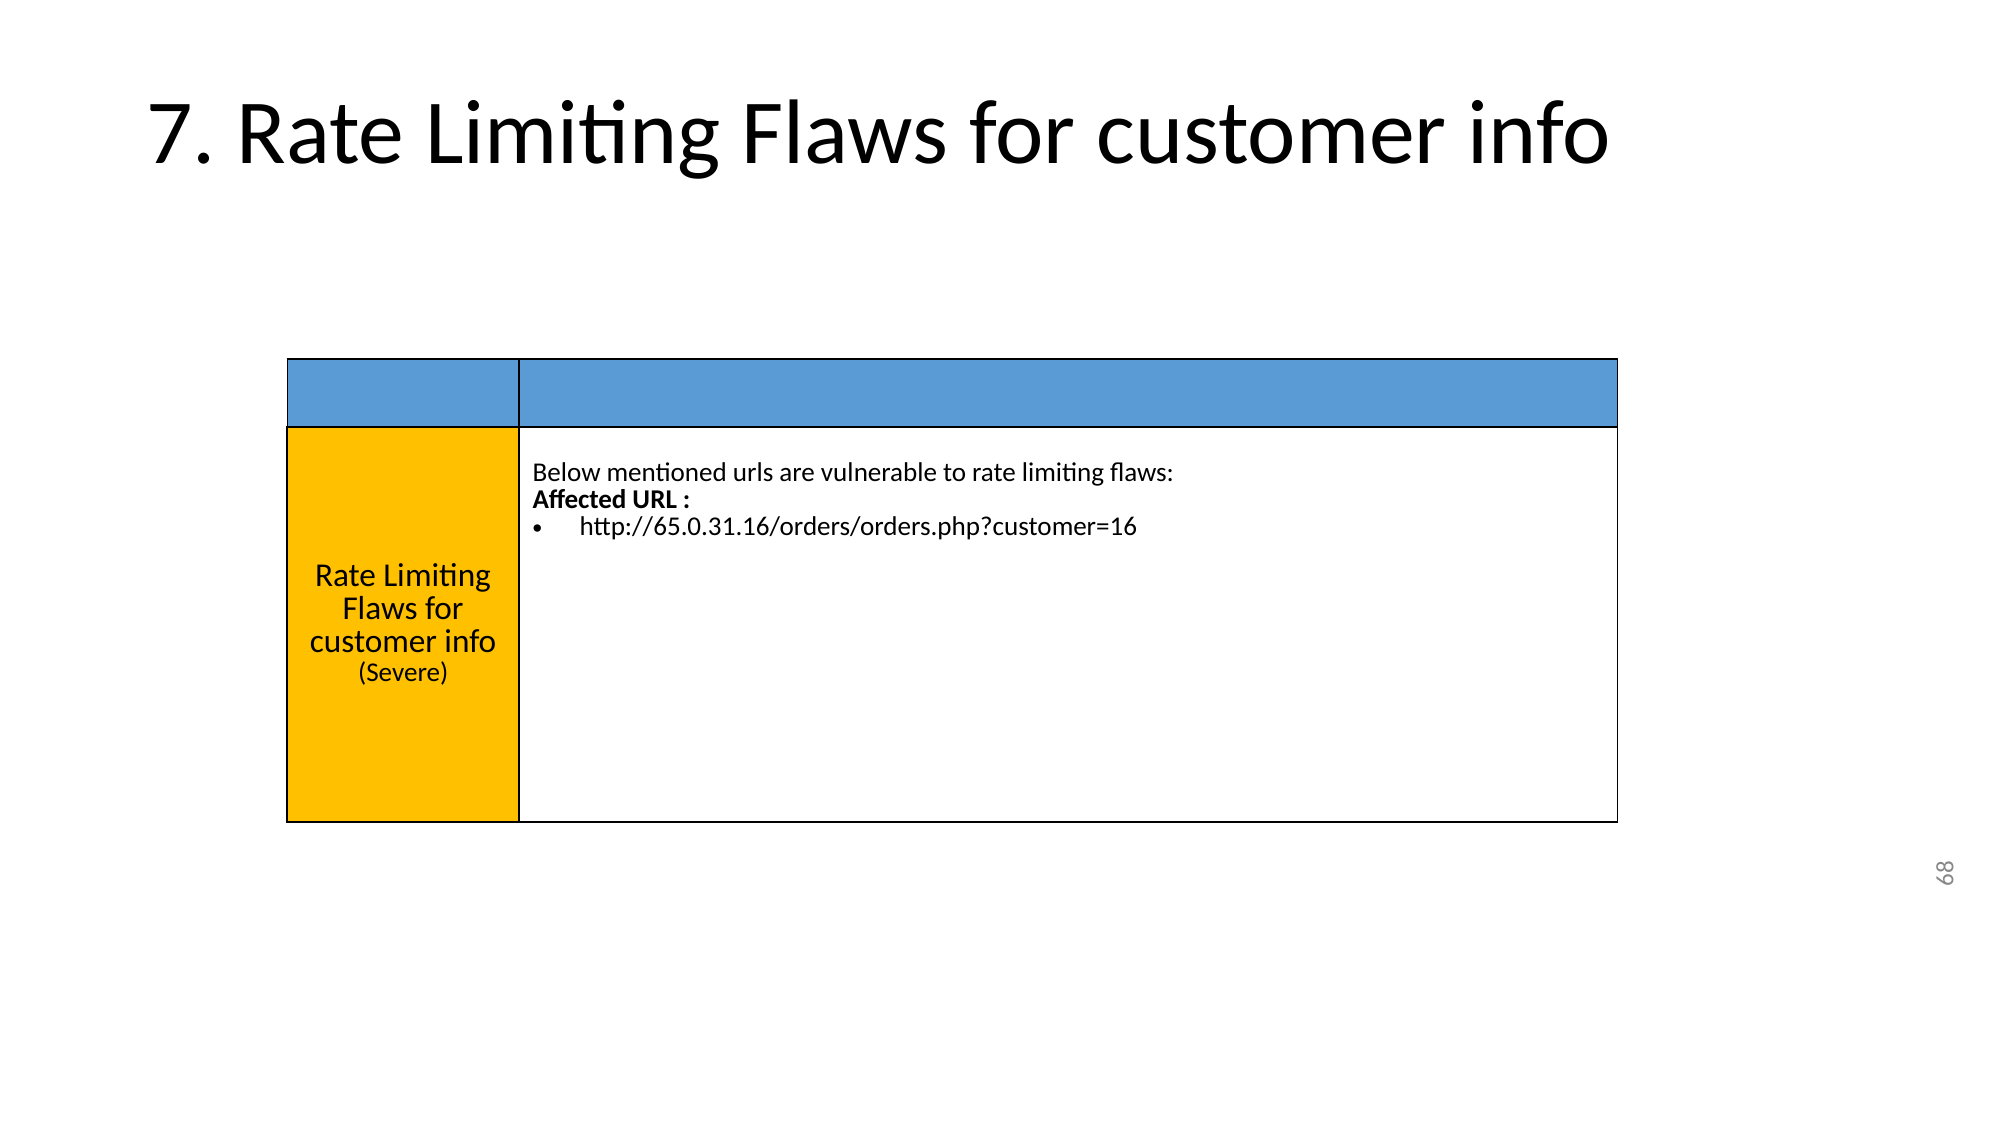

# 7. Rate Limiting Flaws for customer info
|  |  |
| --- | --- |
| Rate Limiting Flaws for customer info (Severe) | Below mentioned urls are vulnerable to rate limiting flaws: Affected URL : http://65.0.31.16/orders/orders.php?customer=16 |
68